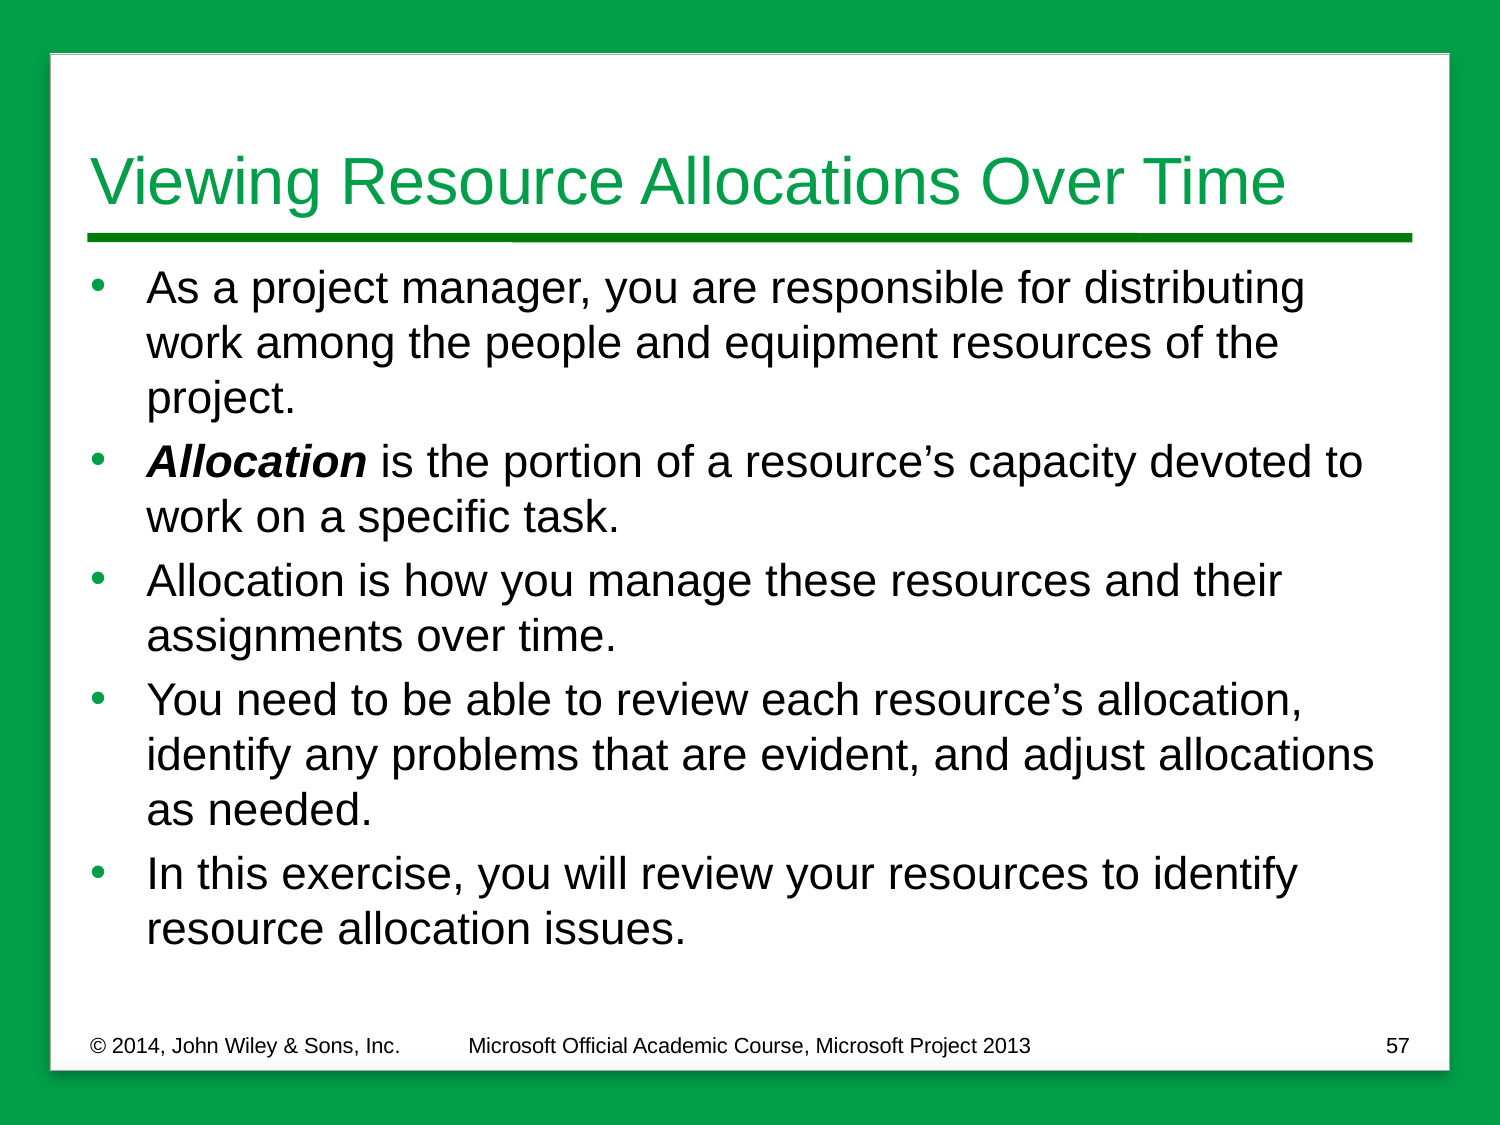

# Viewing Resource Allocations Over Time
As a project manager, you are responsible for distributing work among the people and equipment resources of the project.
Allocation is the portion of a resource’s capacity devoted to work on a specific task.
Allocation is how you manage these resources and their assignments over time.
You need to be able to review each resource’s allocation, identify any problems that are evident, and adjust allocations as needed.
In this exercise, you will review your resources to identify resource allocation issues.
© 2014, John Wiley & Sons, Inc.
Microsoft Official Academic Course, Microsoft Project 2013
57